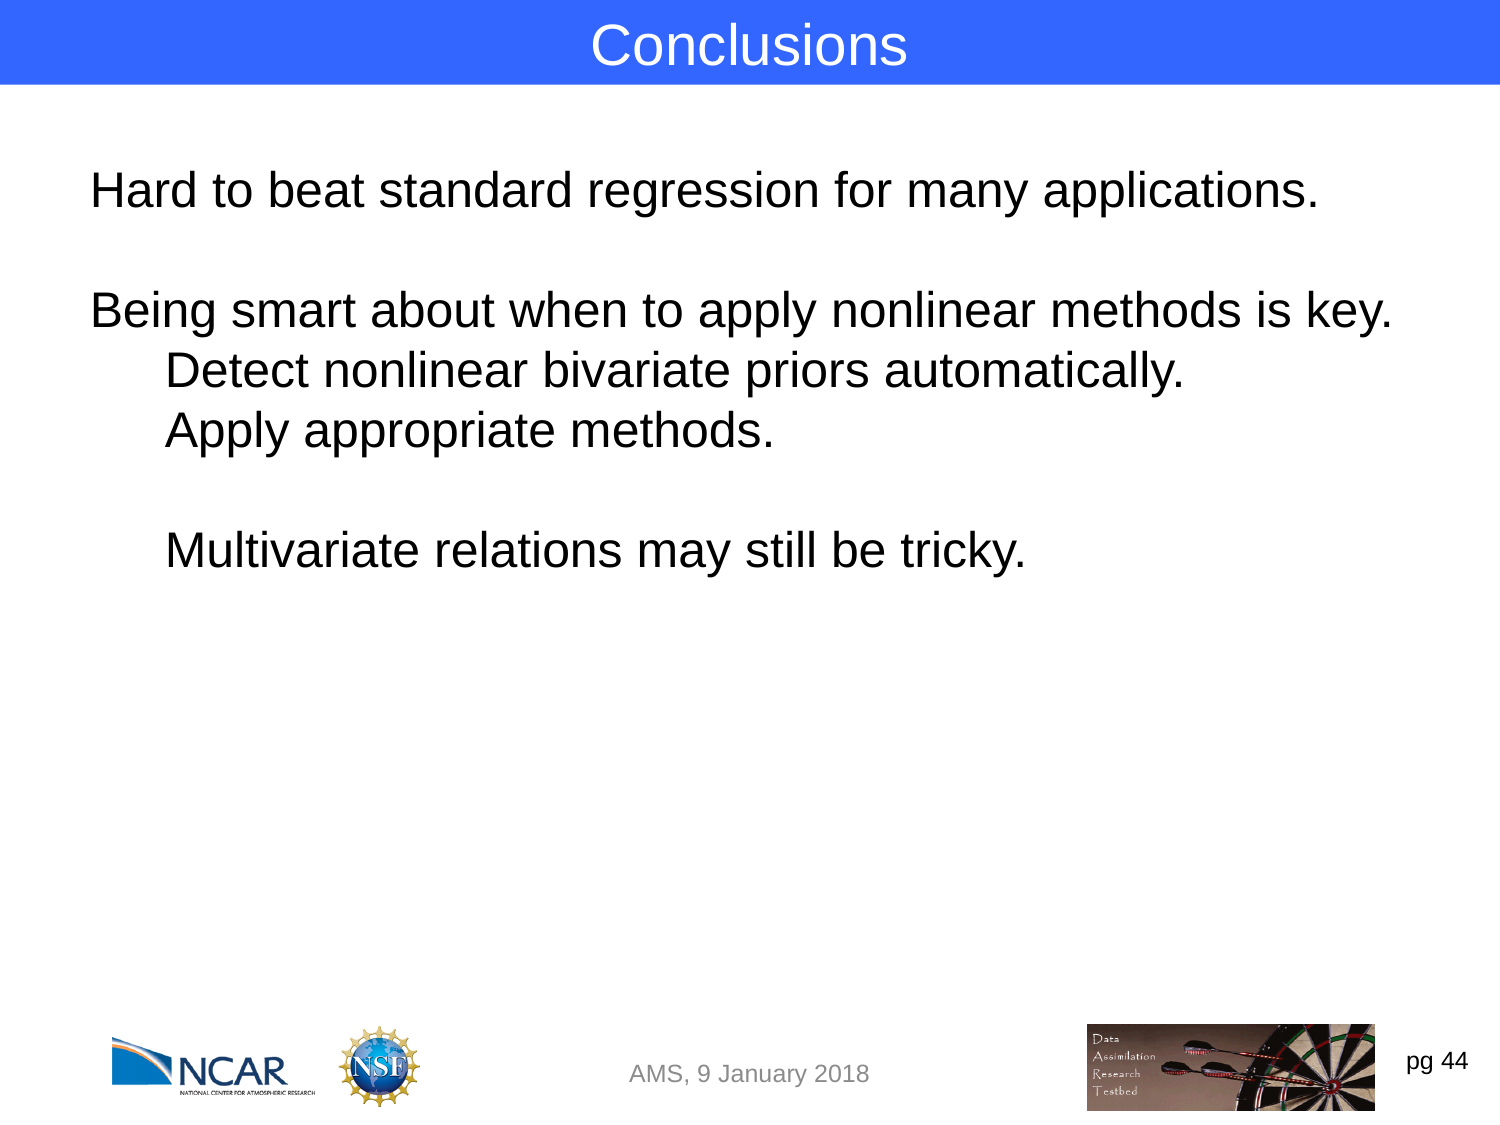

Conclusions
Hard to beat standard regression for many applications.

Being smart about when to apply nonlinear methods is key.
Detect nonlinear bivariate priors automatically.
Apply appropriate methods.

Multivariate relations may still be tricky.
AMS, 9 January 2018